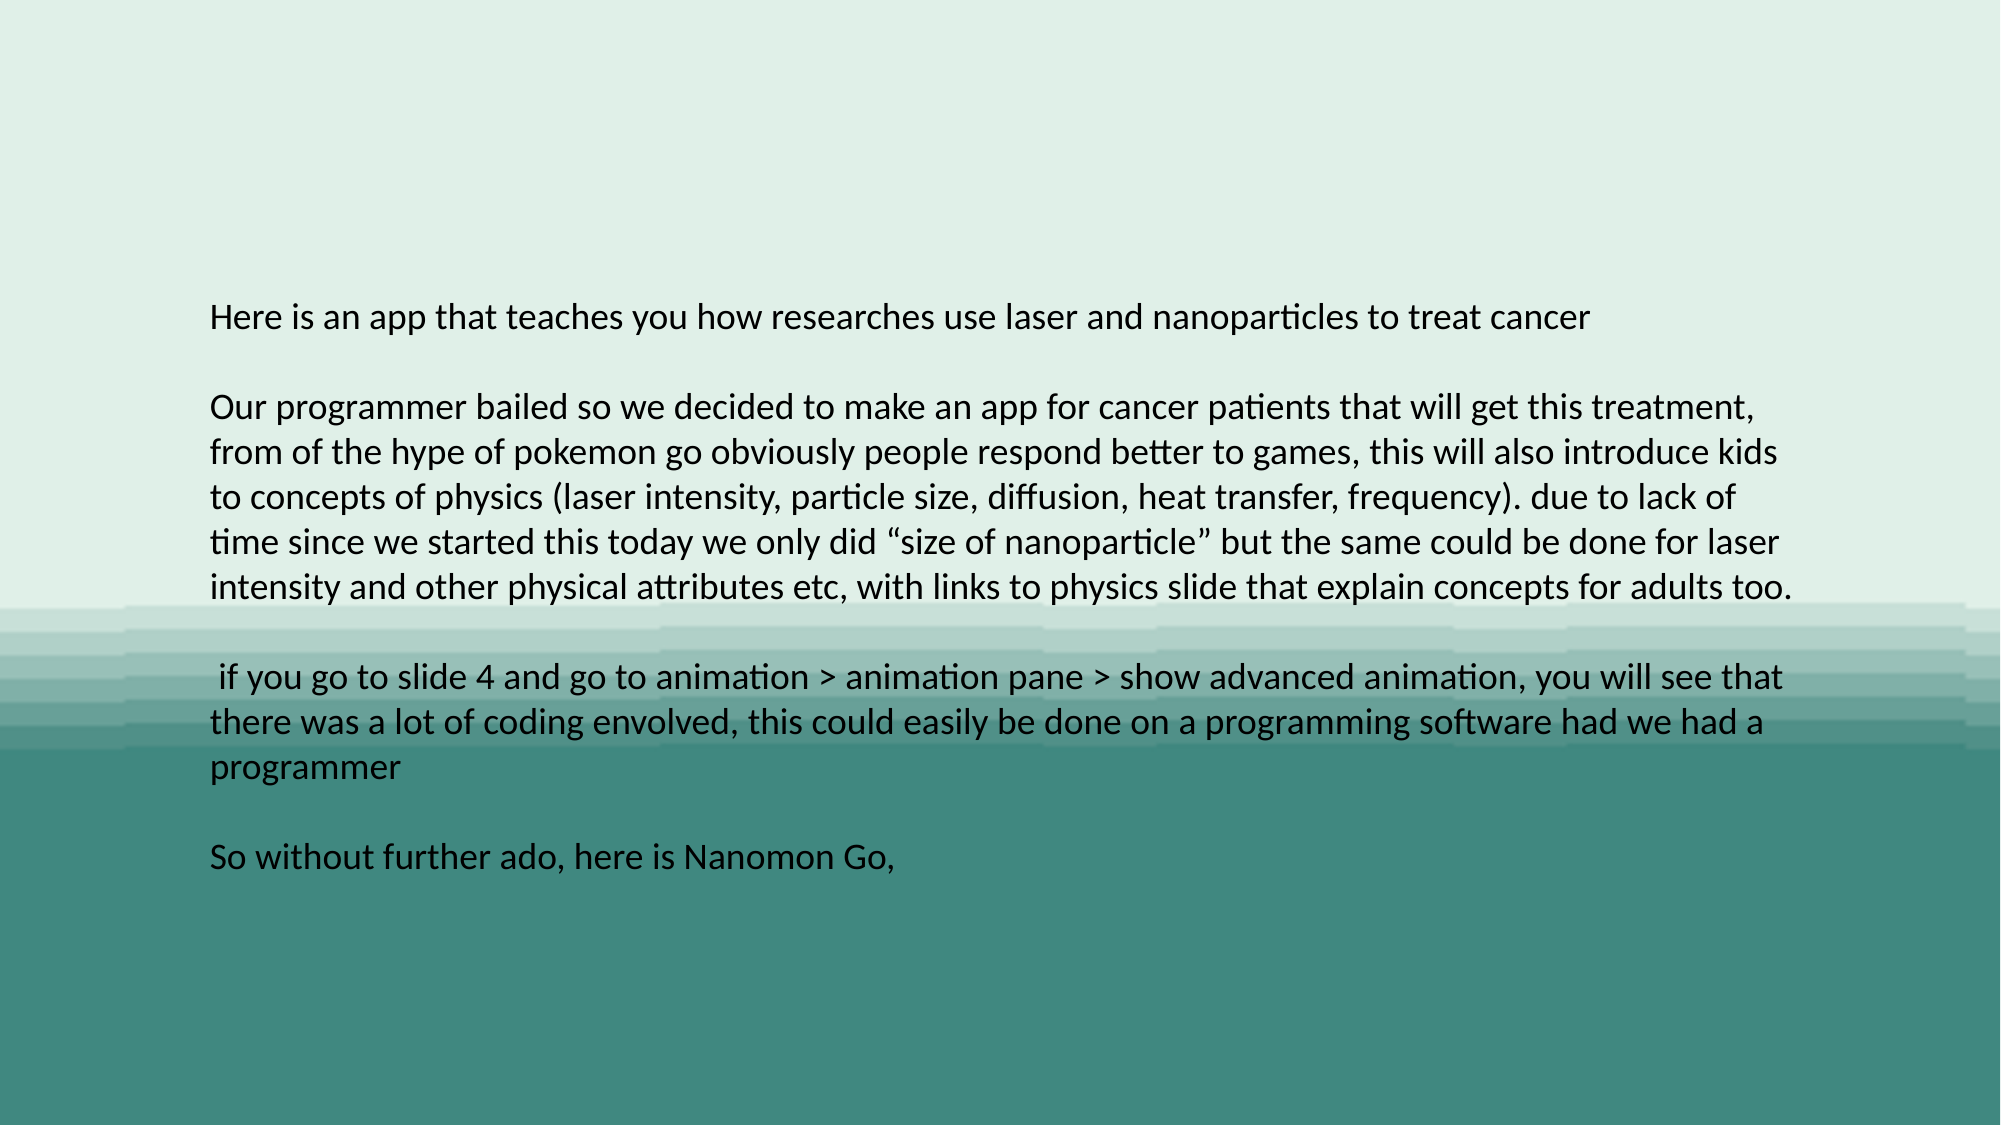

Here is an app that teaches you how researches use laser and nanoparticles to treat cancer

Our programmer bailed so we decided to make an app for cancer patients that will get this treatment, from of the hype of pokemon go obviously people respond better to games, this will also introduce kids to concepts of physics (laser intensity, particle size, diffusion, heat transfer, frequency). due to lack of time since we started this today we only did “size of nanoparticle” but the same could be done for laser intensity and other physical attributes etc, with links to physics slide that explain concepts for adults too.

 if you go to slide 4 and go to animation > animation pane > show advanced animation, you will see that there was a lot of coding envolved, this could easily be done on a programming software had we had a programmer

So without further ado, here is Nanomon Go,